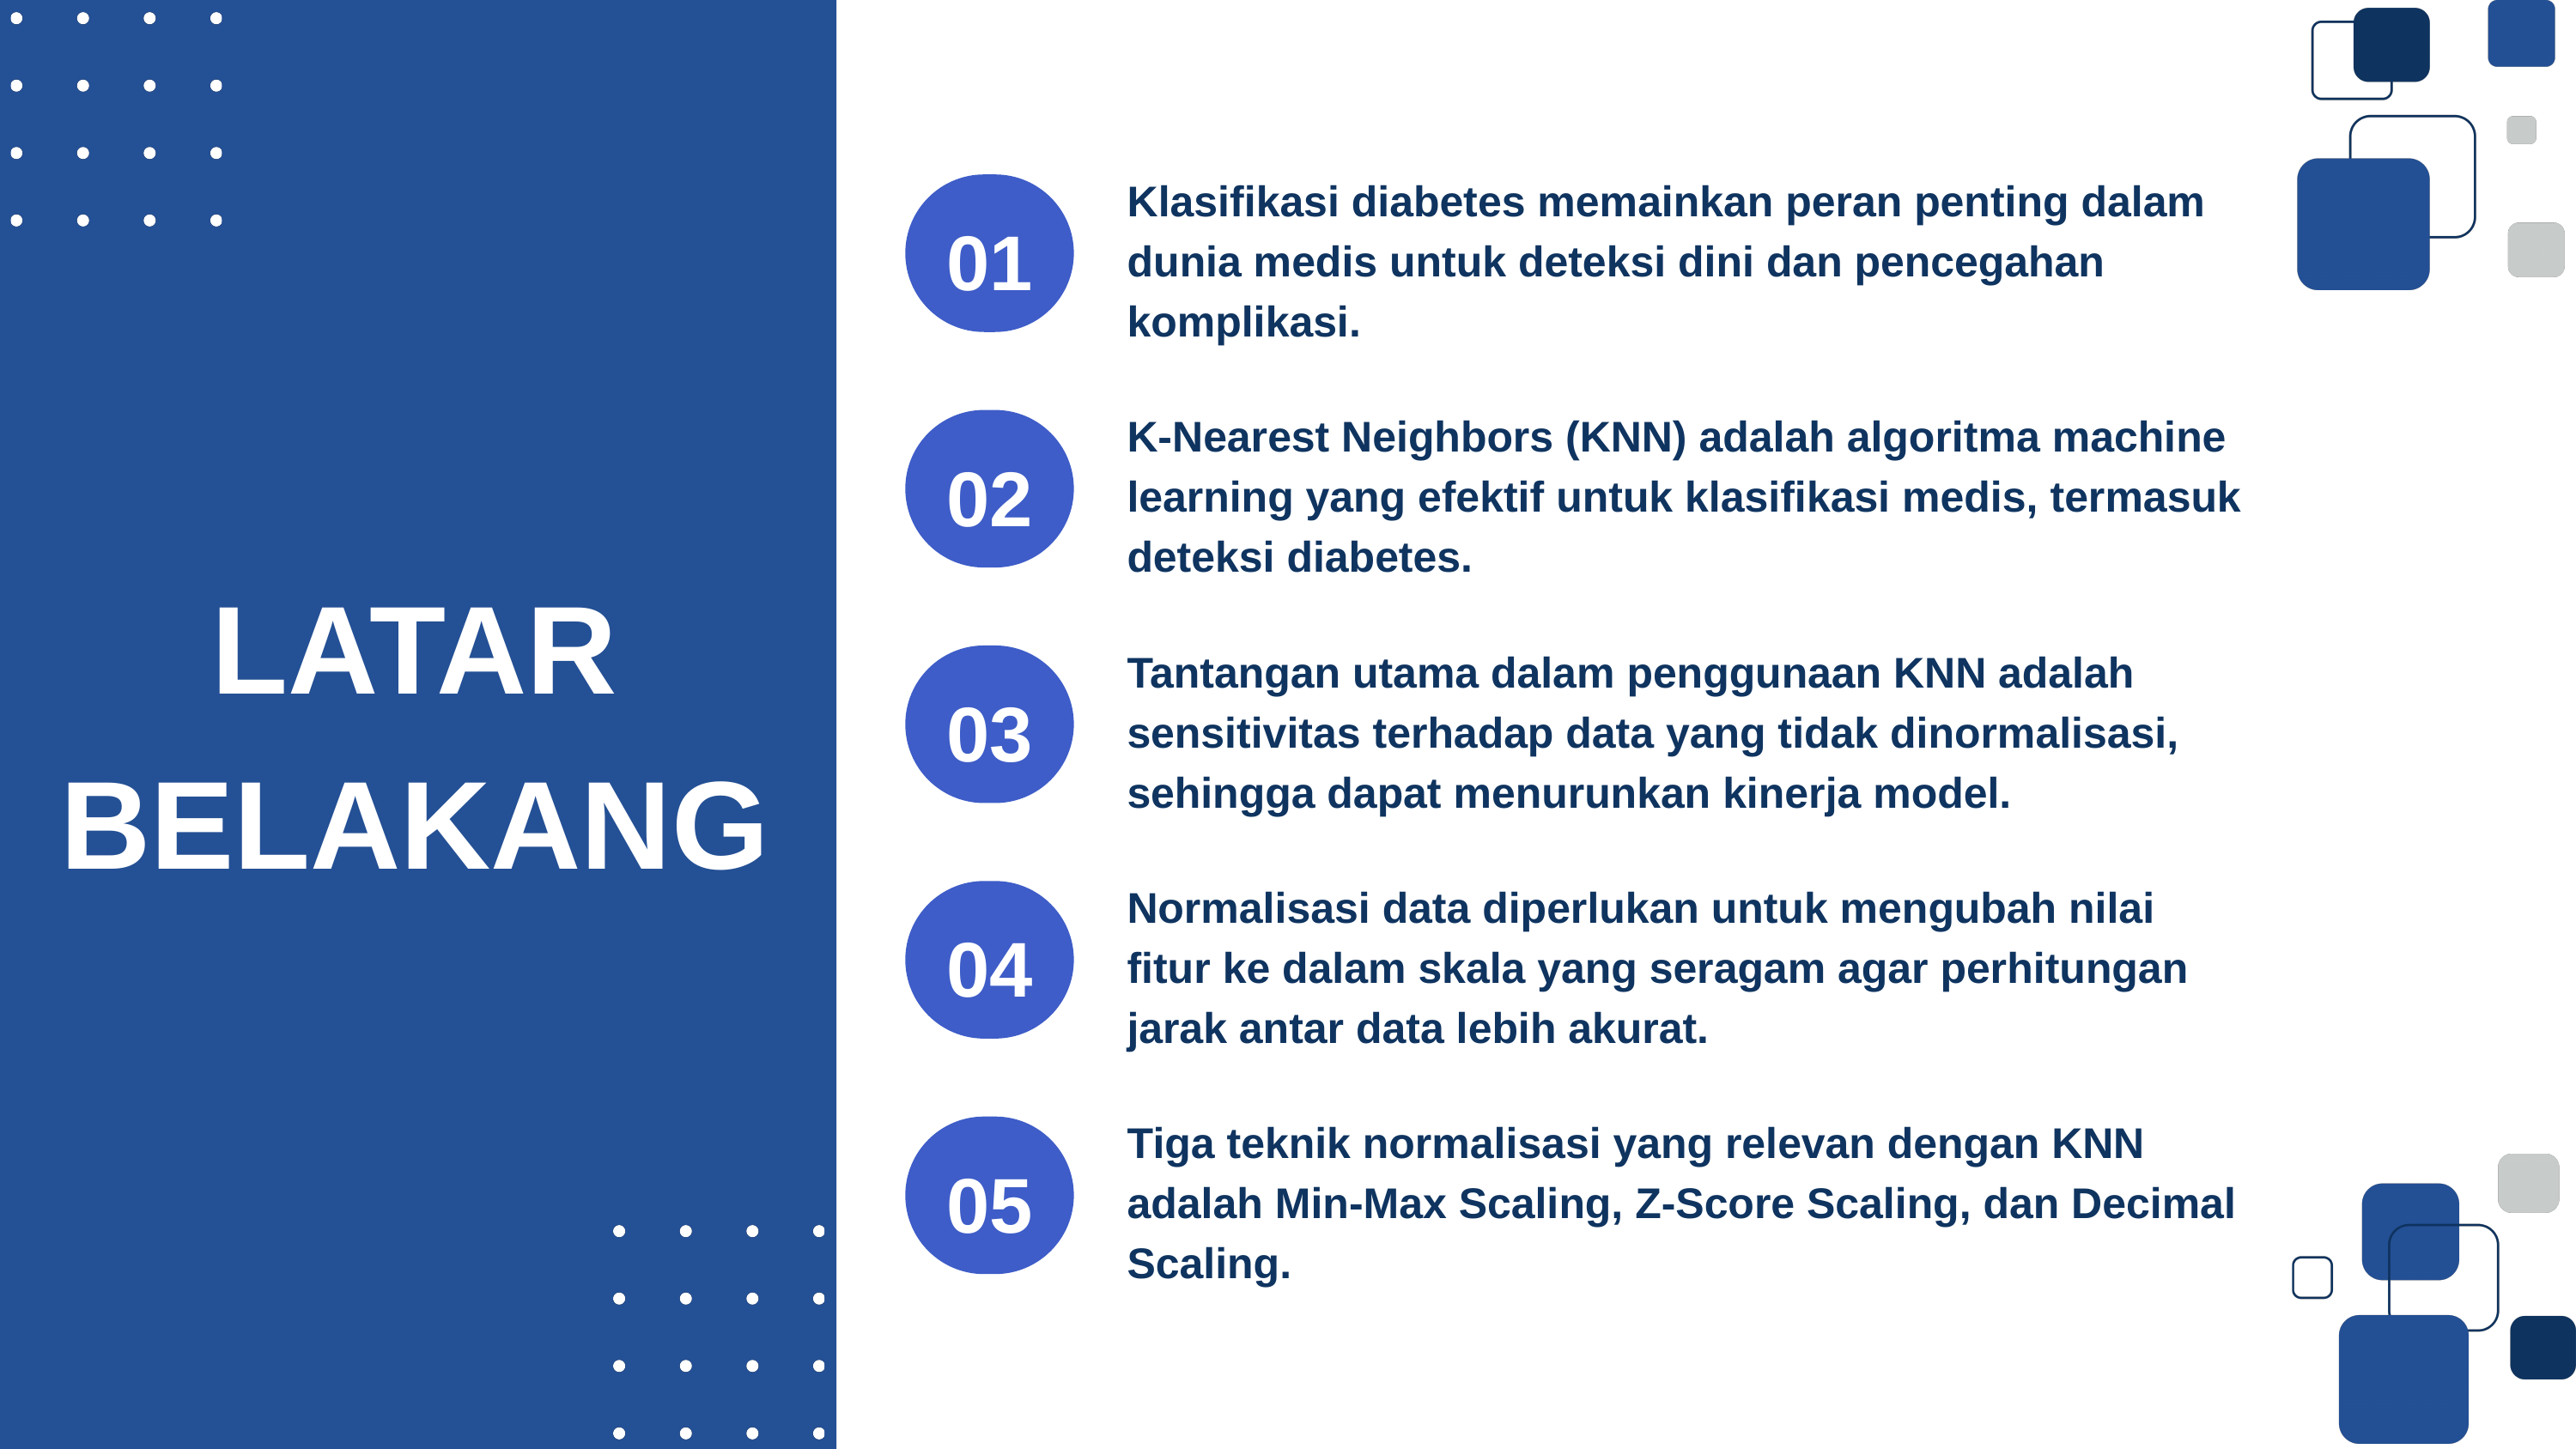

Klasifikasi diabetes memainkan peran penting dalam dunia medis untuk deteksi dini dan pencegahan komplikasi.

01
K-Nearest Neighbors (KNN) adalah algoritma machine learning yang efektif untuk klasifikasi medis, termasuk deteksi diabetes.

02
Tantangan utama dalam penggunaan KNN adalah sensitivitas terhadap data yang tidak dinormalisasi, sehingga dapat menurunkan kinerja model.

03
Normalisasi data diperlukan untuk mengubah nilai fitur ke dalam skala yang seragam agar perhitungan jarak antar data lebih akurat.

04
Tiga teknik normalisasi yang relevan dengan KNN adalah Min-Max Scaling, Z-Score Scaling, dan Decimal Scaling.

05

LATAR
BELAKANG